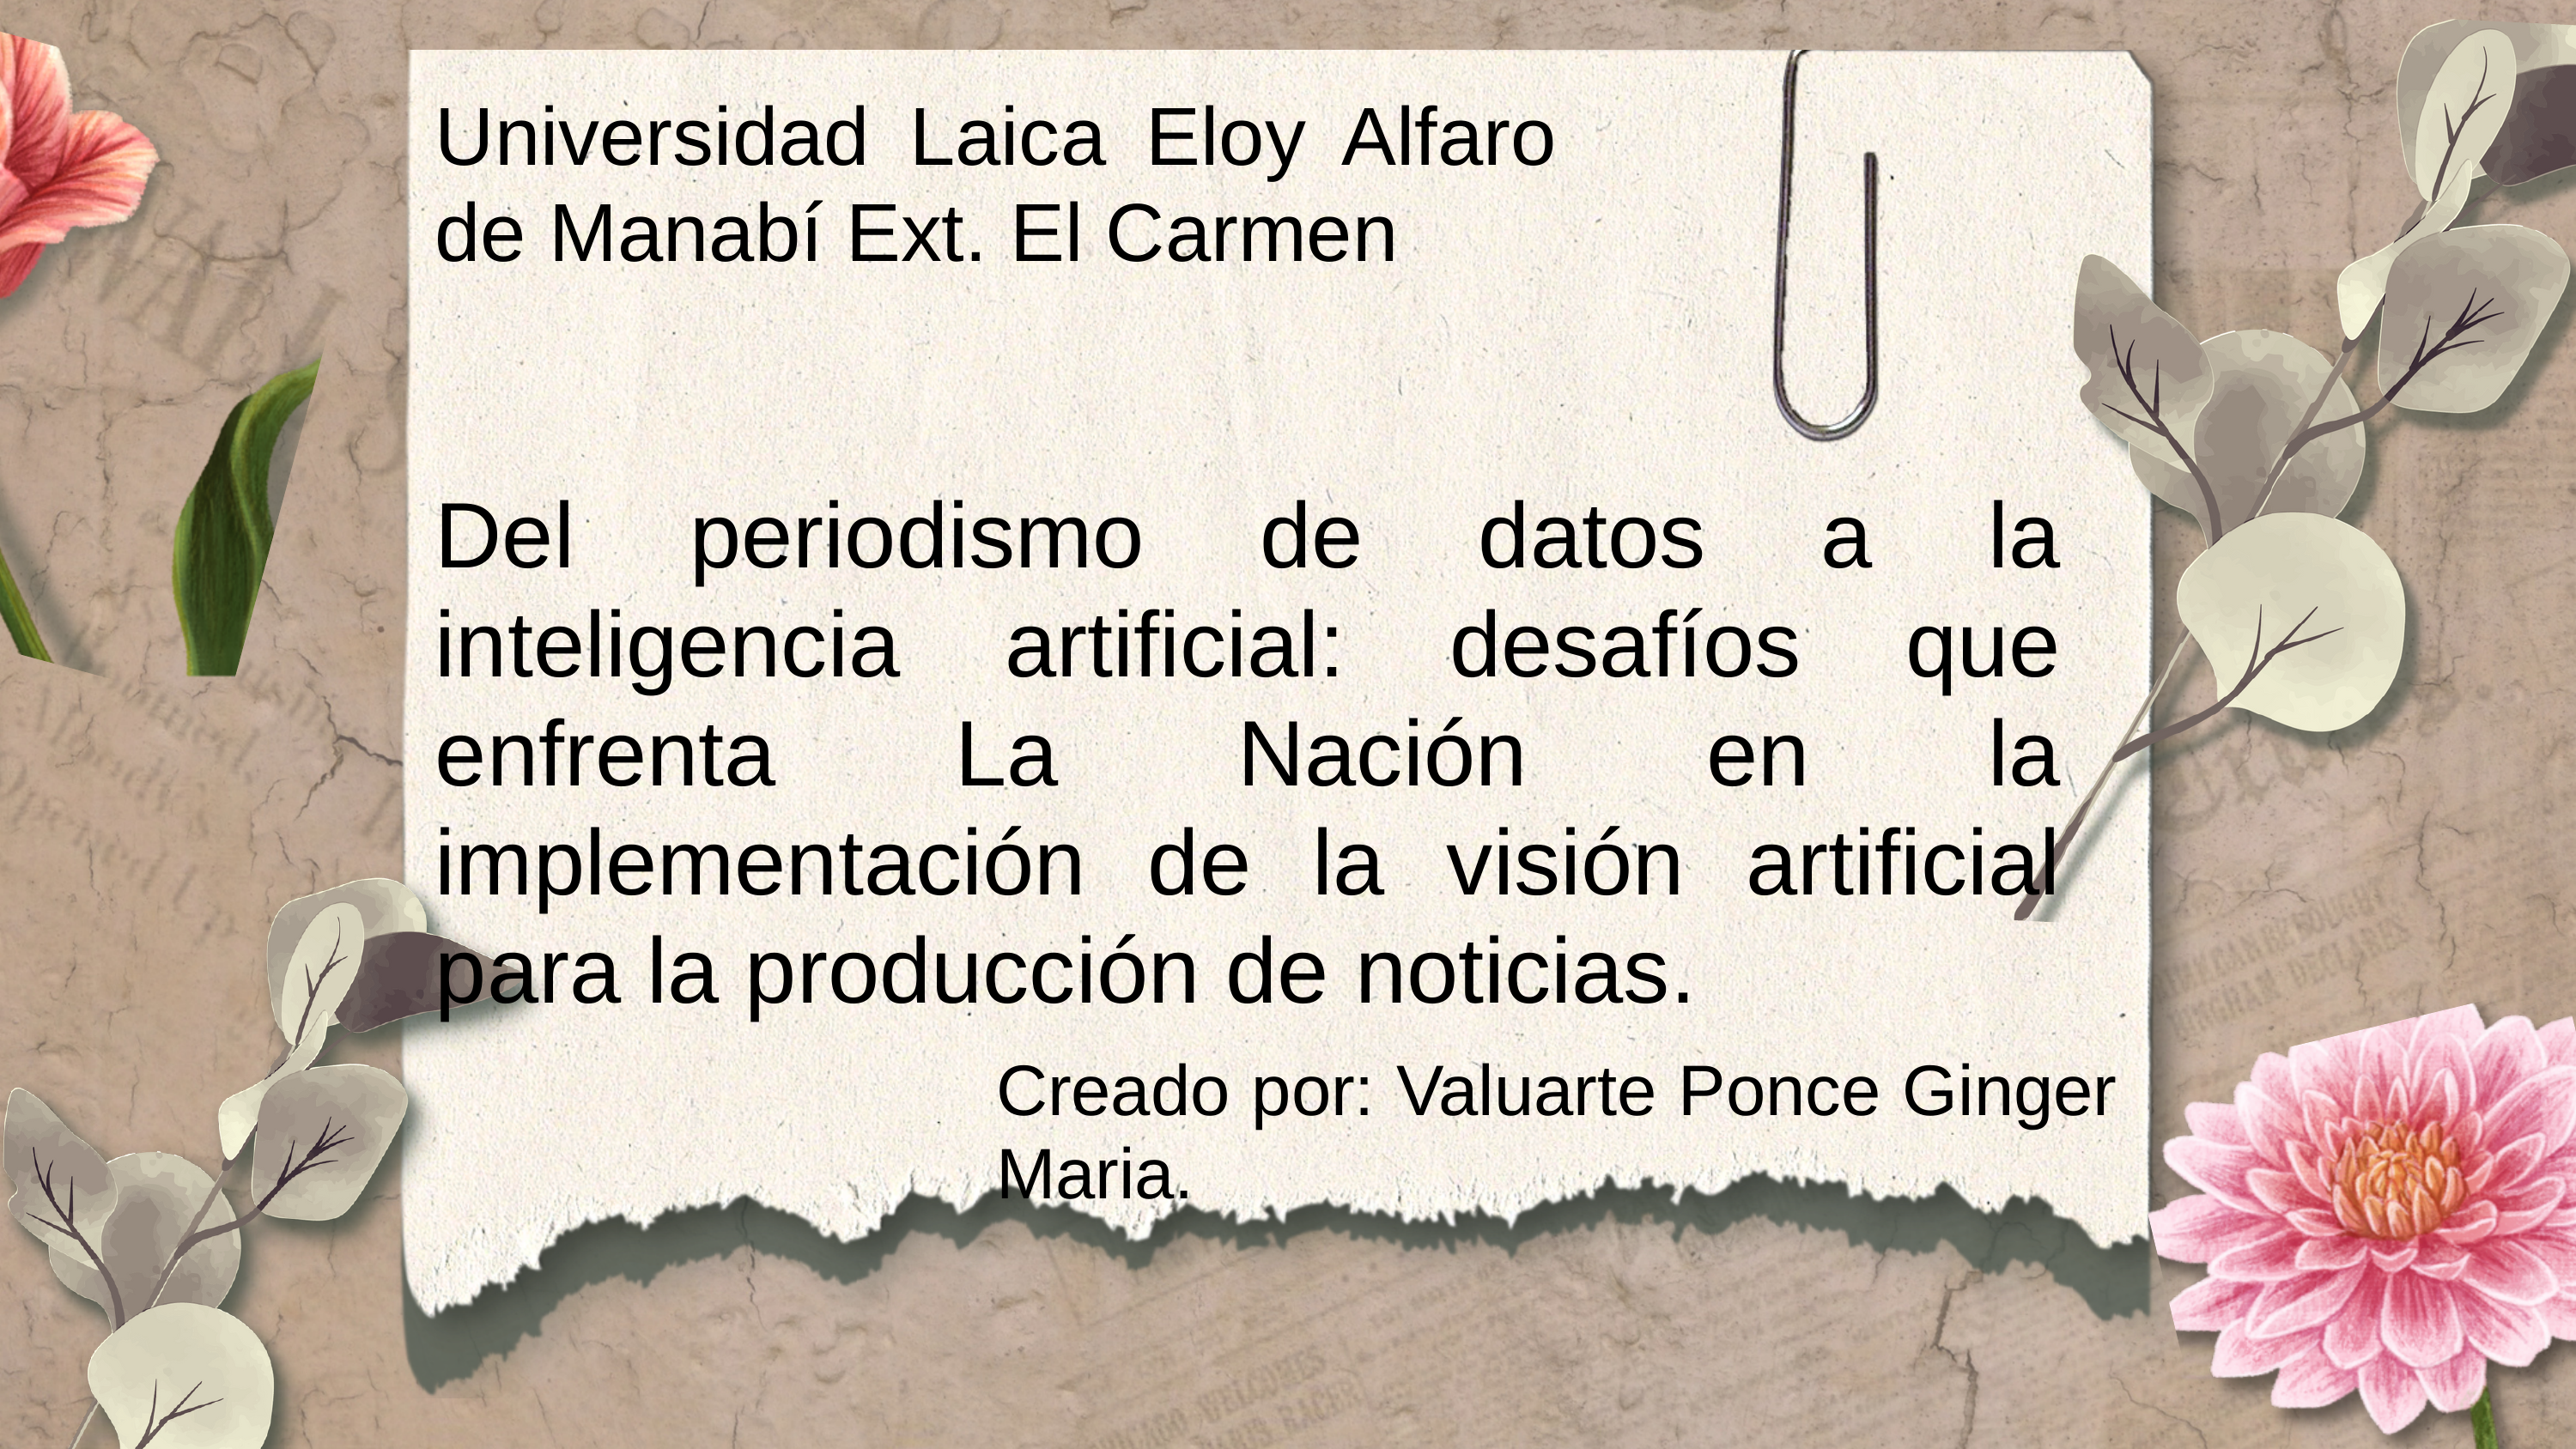

Universidad Laica Eloy Alfaro de Manabí Ext. El Carmen

Del periodismo de datos a la inteligencia artificial: desafíos que enfrenta La Nación en la implementación de la visión artificial para la producción de noticias.

Creado por: Valuarte Ponce Ginger Maria.